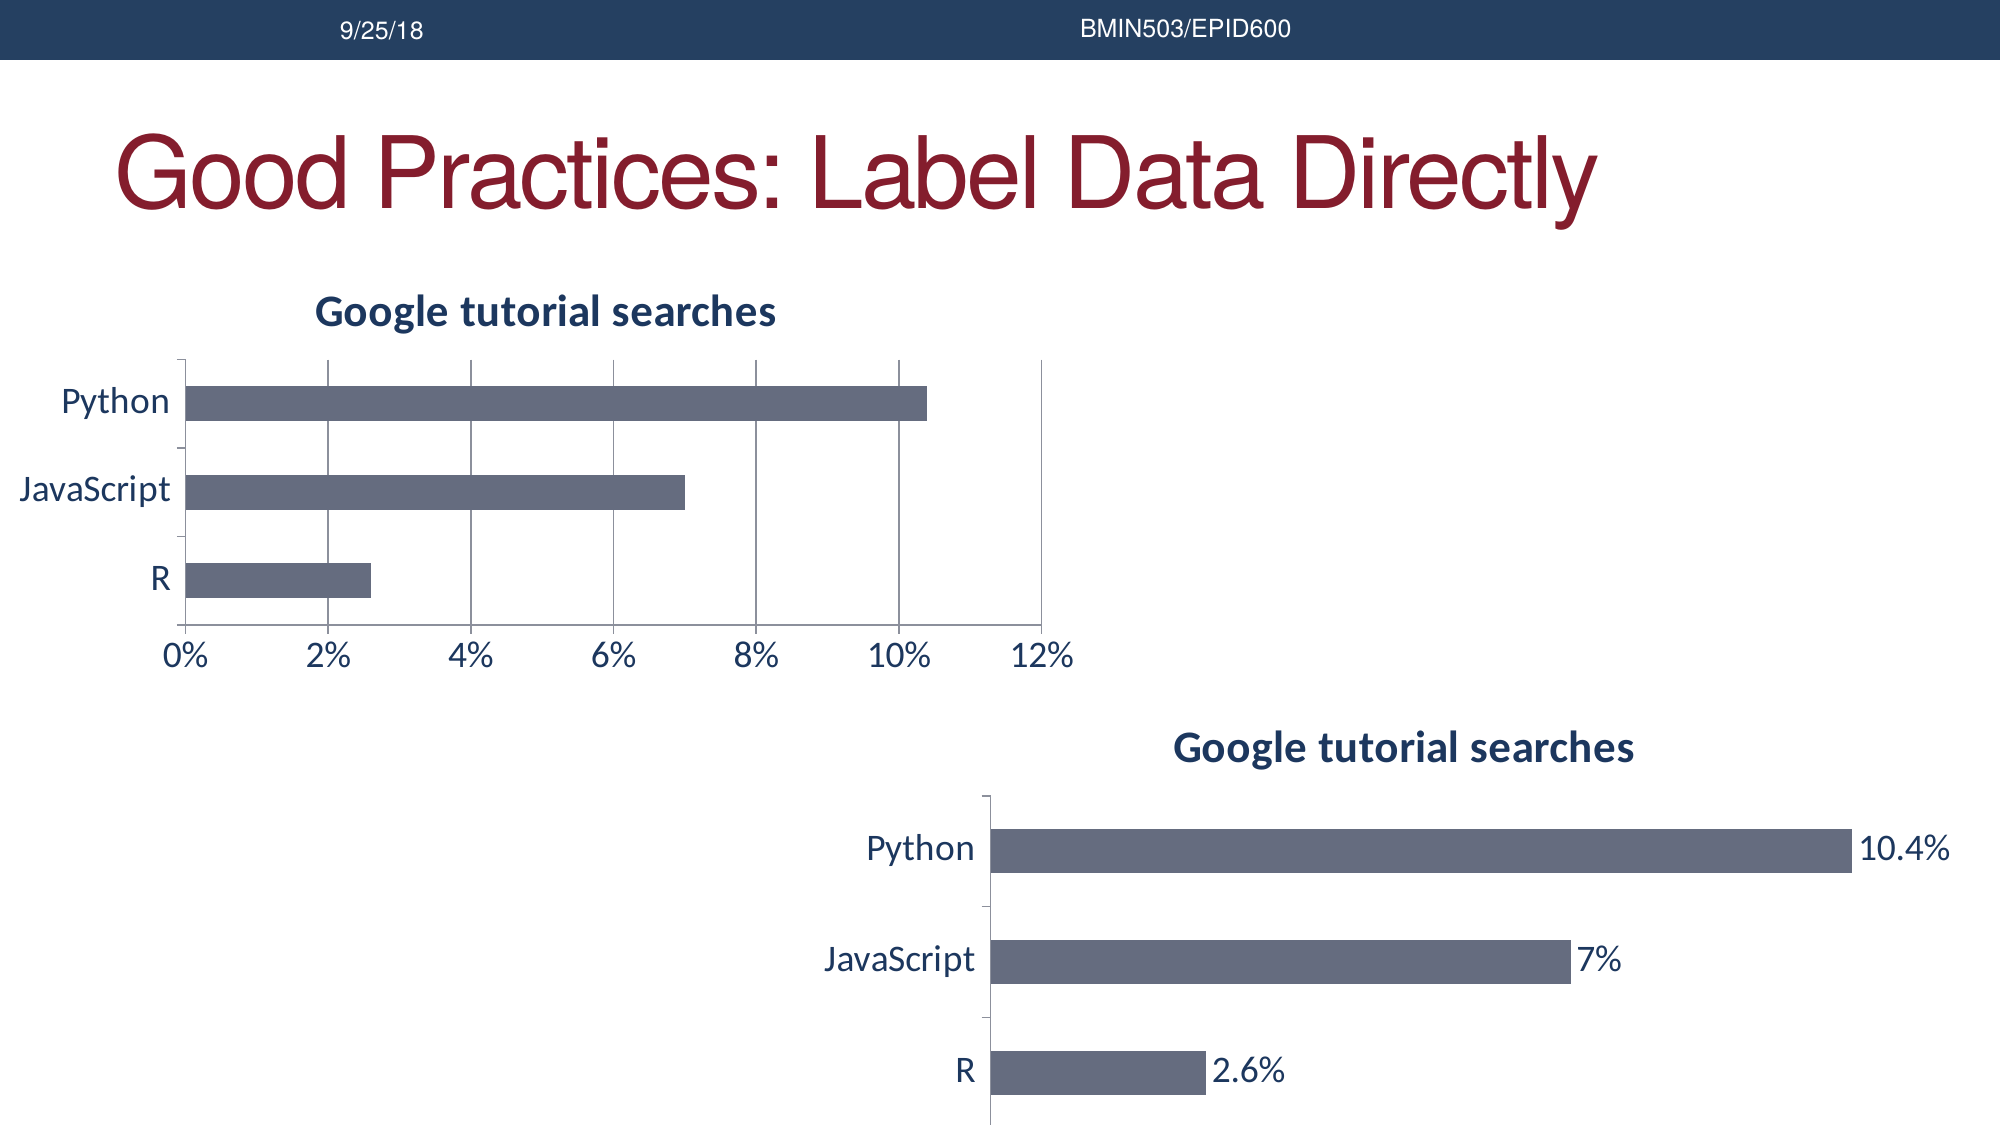

9/25/18
BMIN503/EPID600
# Good Practices: Label Data Directly

### Chart: Google tutorial searches

| Category | Series 1 |
|---|---|
| R | 0.026 |
| JavaScript | 0.07 |
| Python | 0.104 |

### Chart: Google tutorial searches

| Category | Series 1 |
|---|---|
| R | 0.026 |
| JavaScript | 0.07 |
| Python | 0.104 |